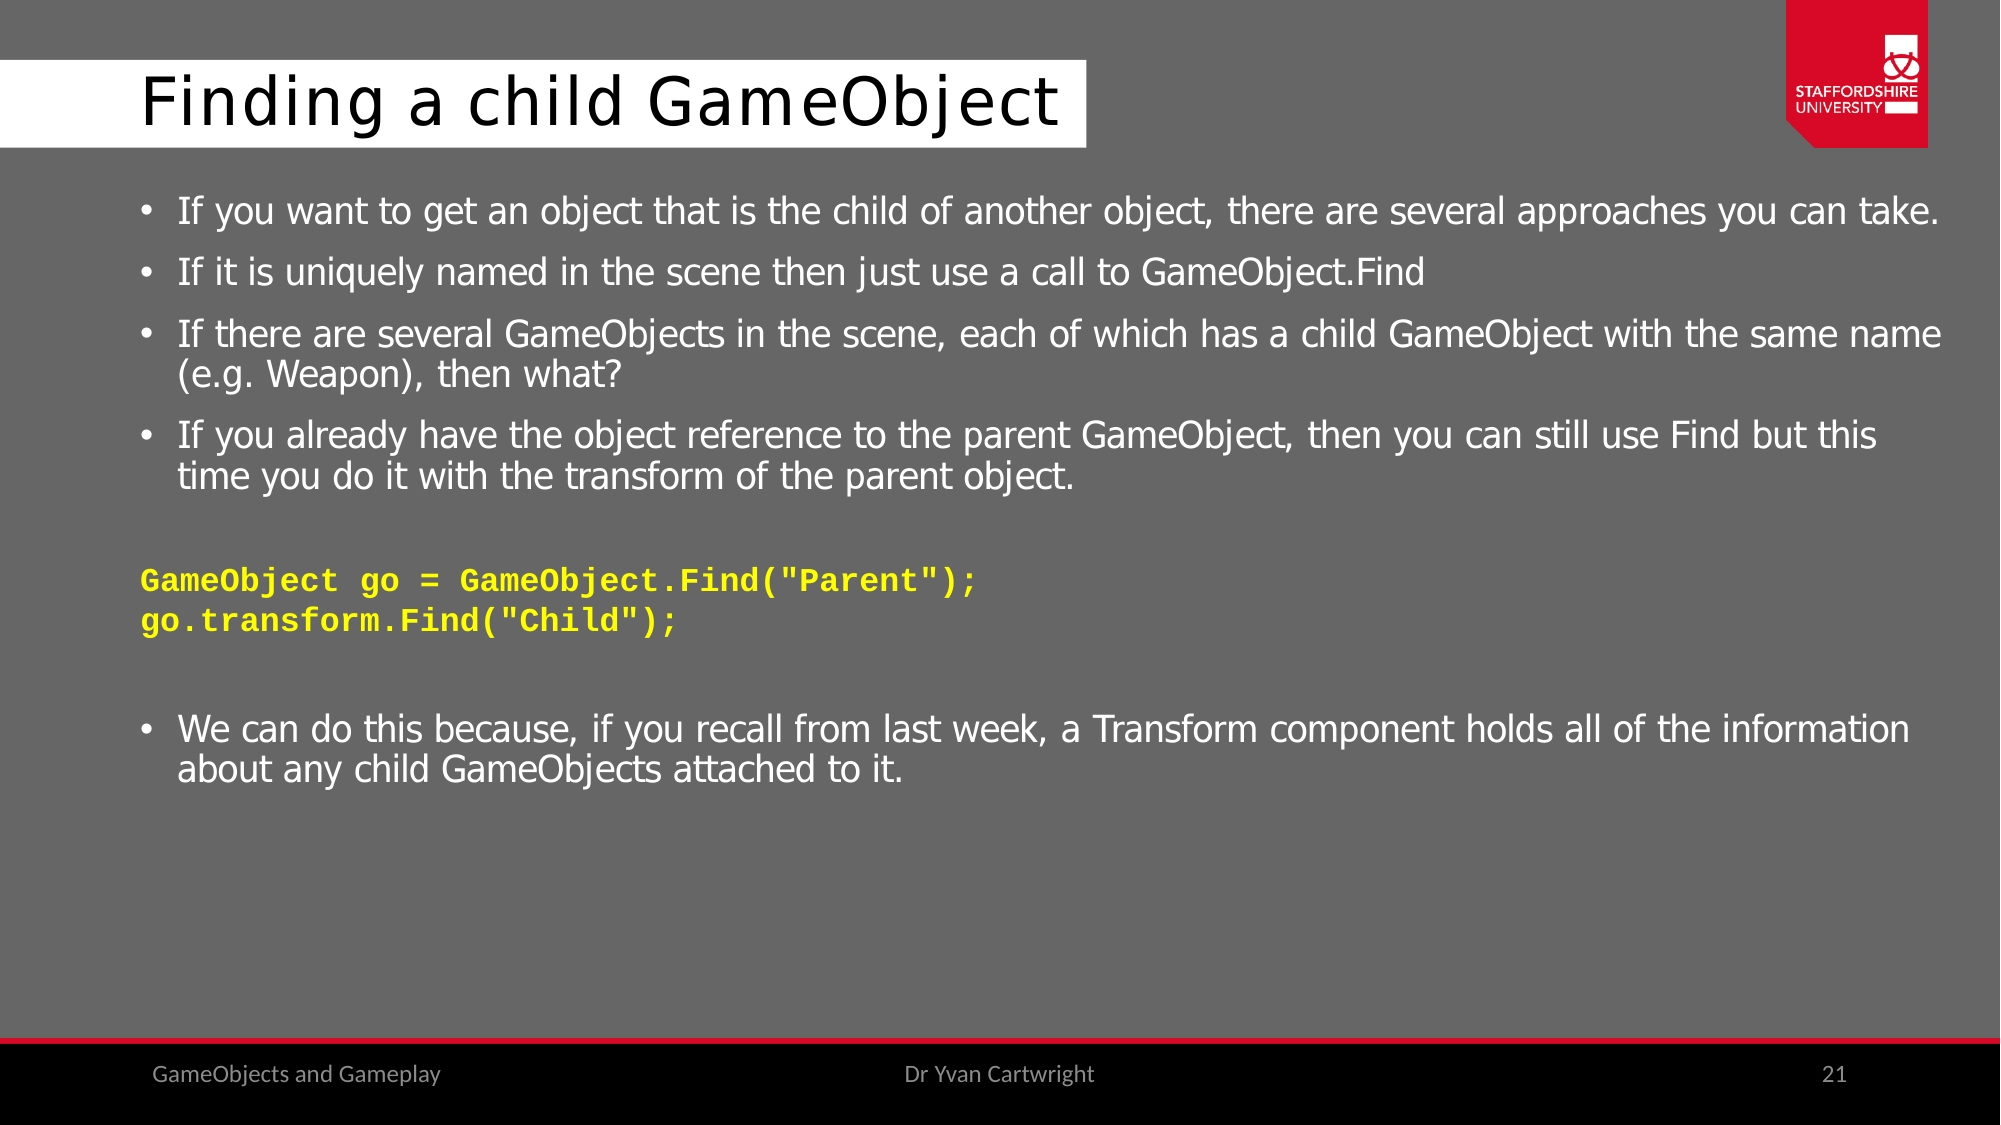

# Finding a child GameObject
If you want to get an object that is the child of another object, there are several approaches you can take.
If it is uniquely named in the scene then just use a call to GameObject.Find
If there are several GameObjects in the scene, each of which has a child GameObject with the same name (e.g. Weapon), then what?
If you already have the object reference to the parent GameObject, then you can still use Find but this time you do it with the transform of the parent object.

GameObject go = GameObject.Find("Parent");
go.transform.Find("Child");

We can do this because, if you recall from last week, a Transform component holds all of the information about any child GameObjects attached to it.
GameObjects and Gameplay
Dr Yvan Cartwright
21